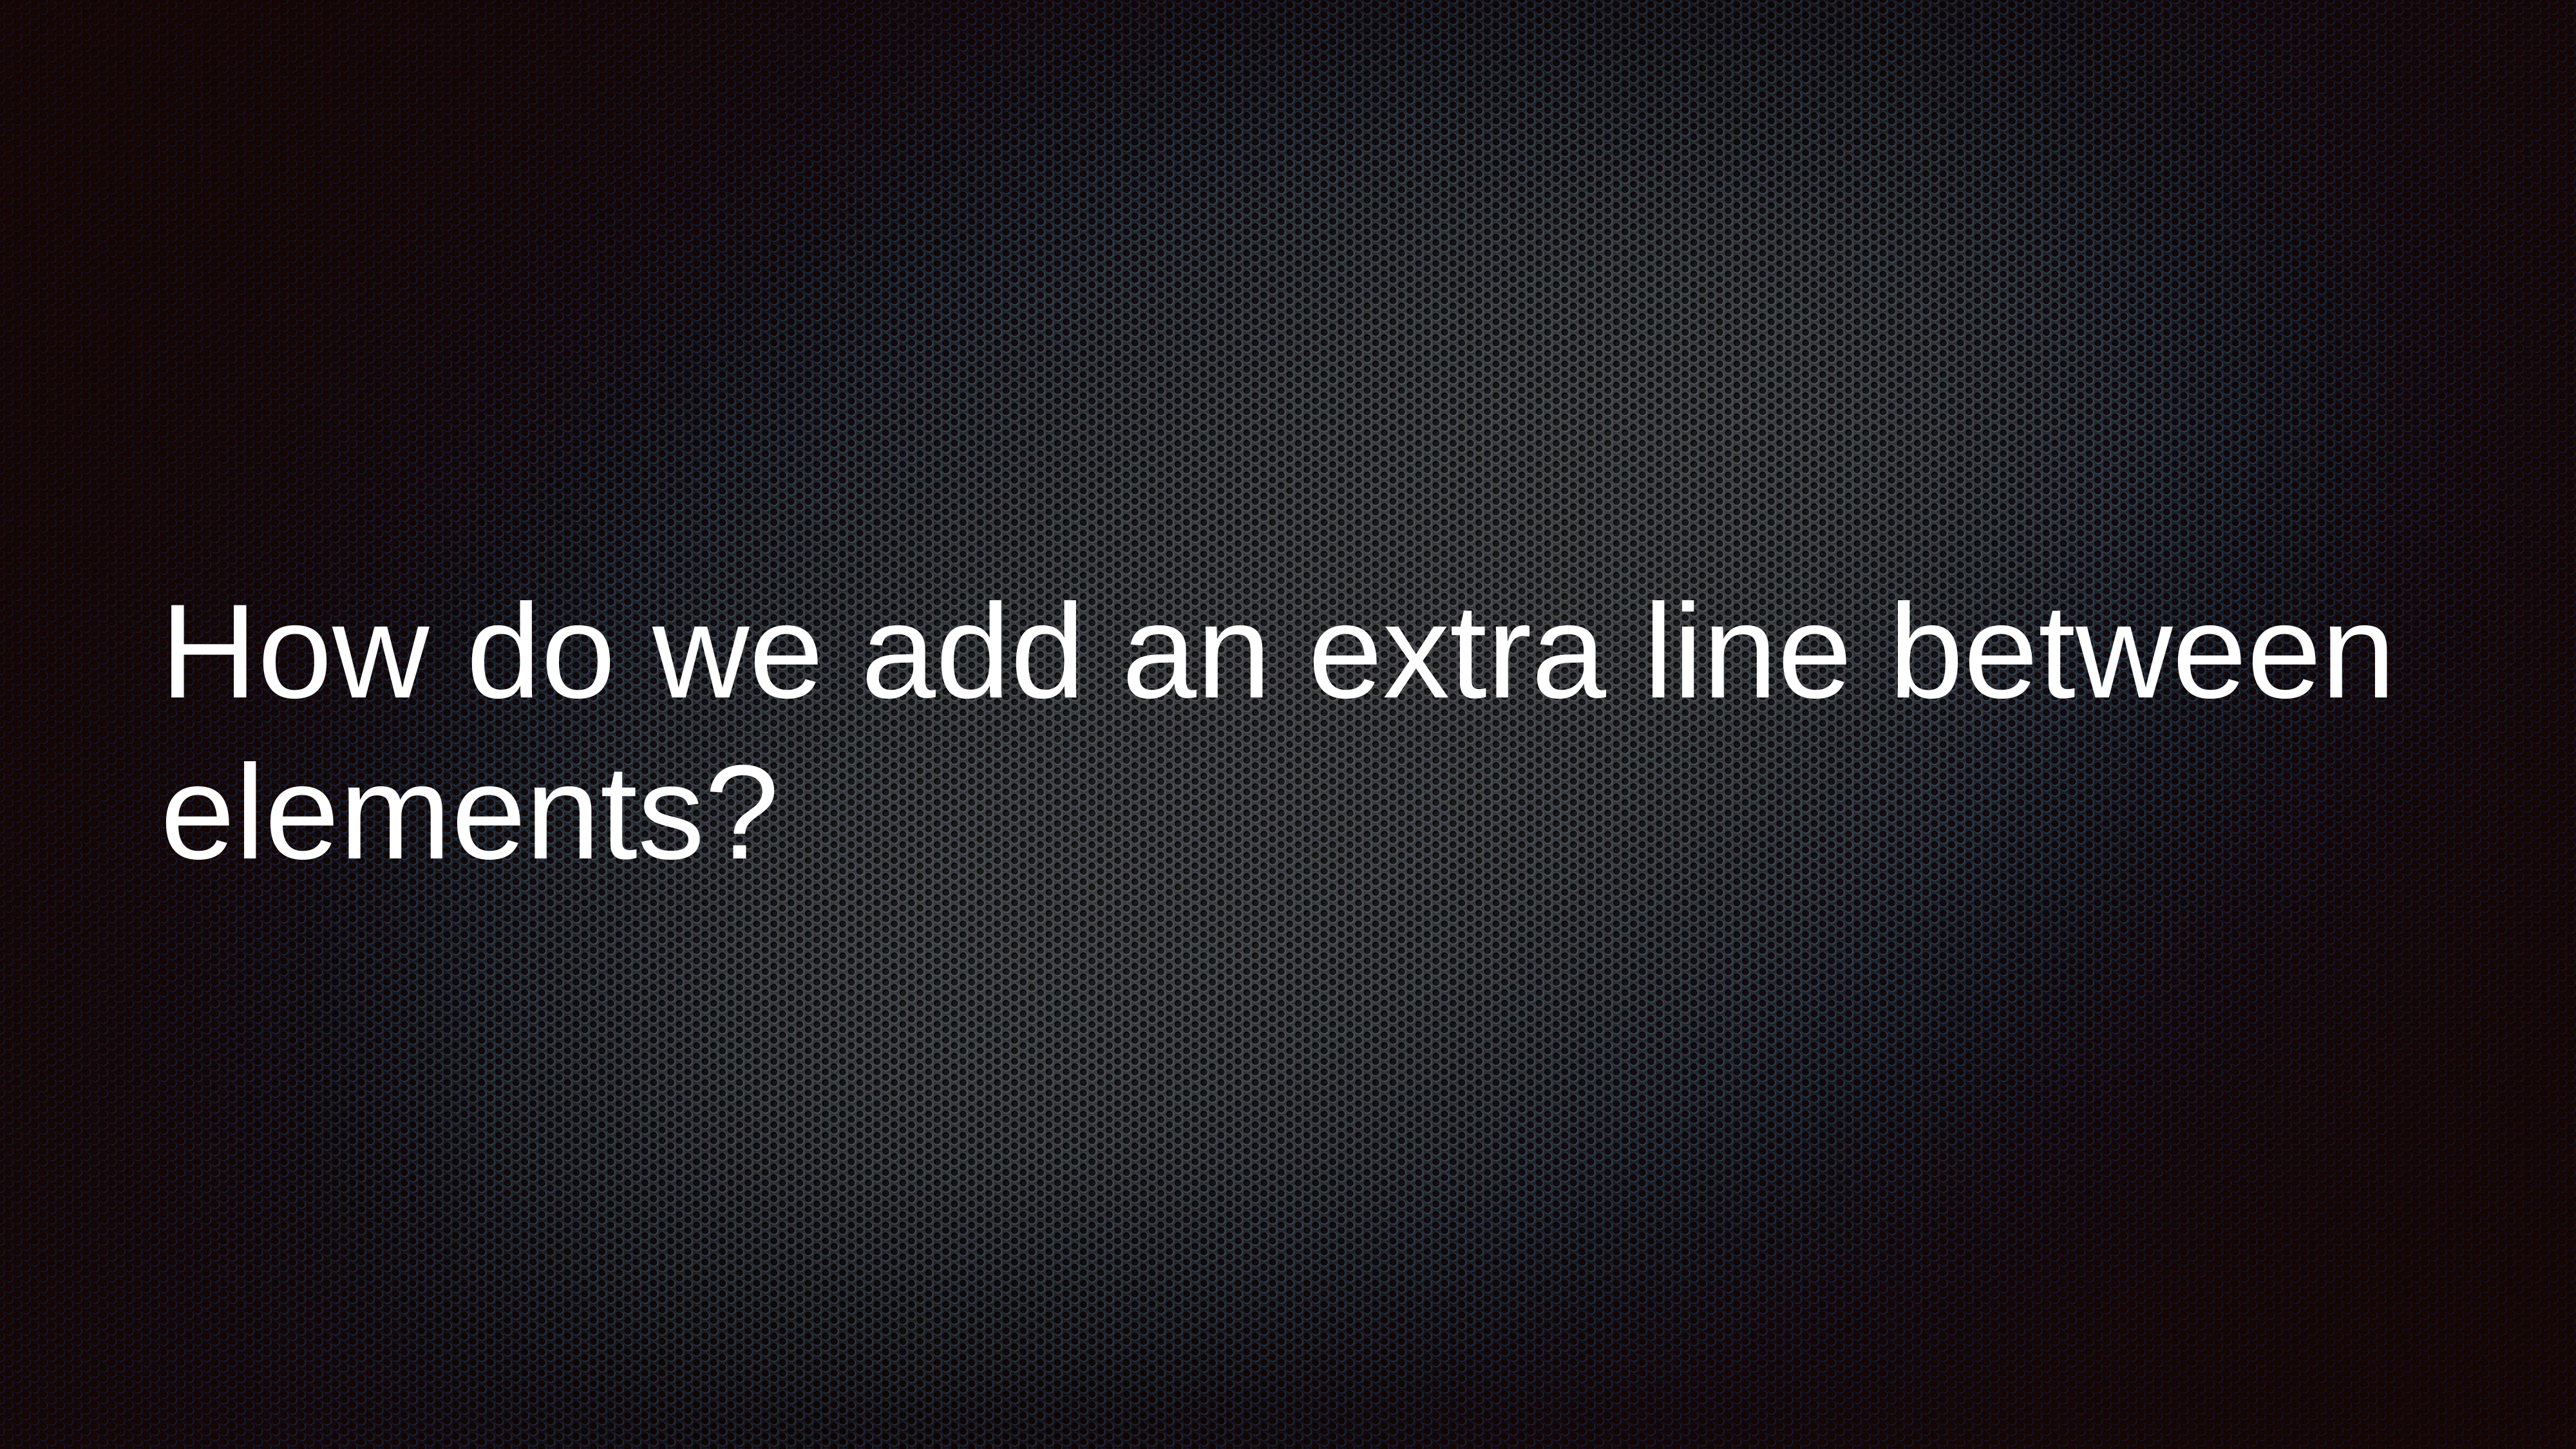

# How do we add an extra line between elements?